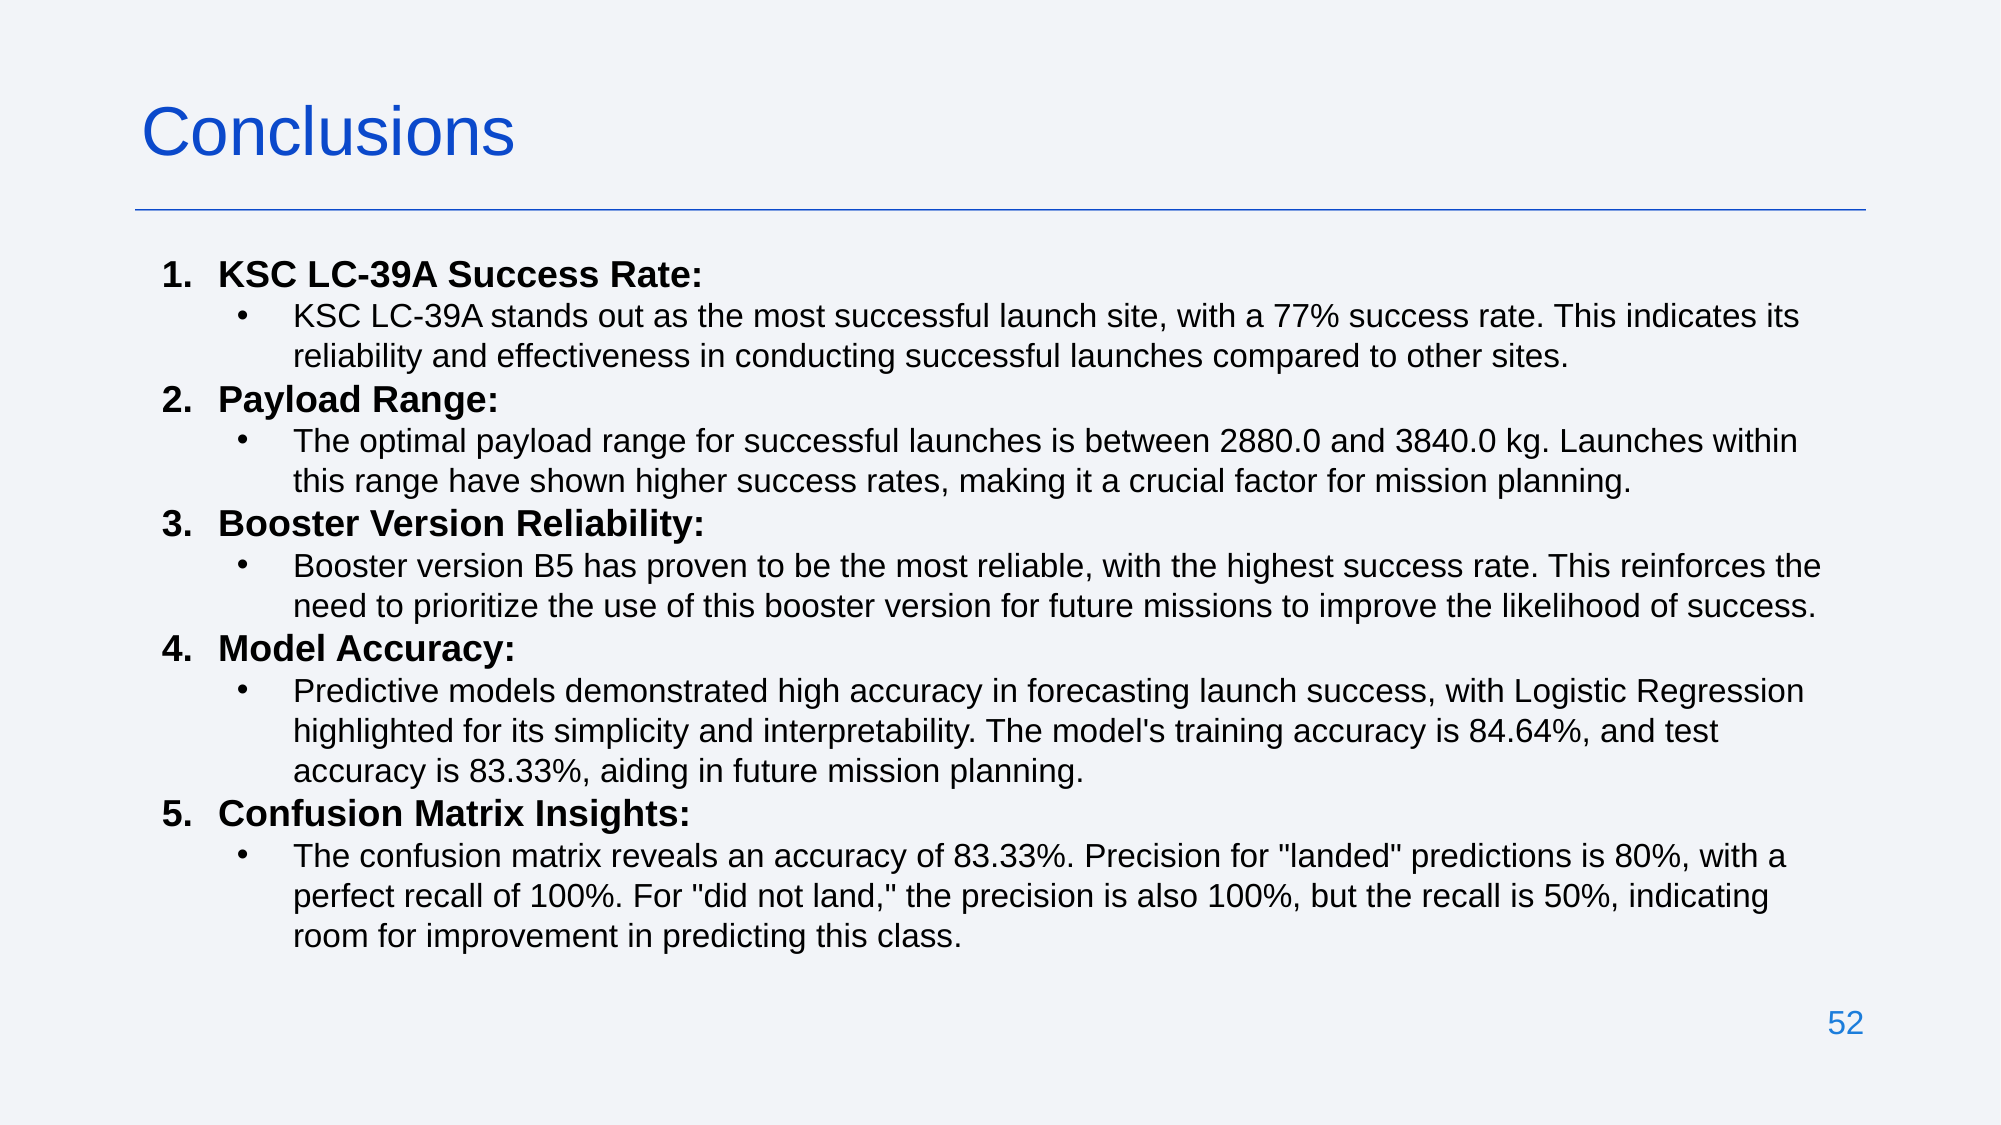

Conclusions
KSC LC-39A Success Rate:
KSC LC-39A stands out as the most successful launch site, with a 77% success rate. This indicates its reliability and effectiveness in conducting successful launches compared to other sites.
Payload Range:
The optimal payload range for successful launches is between 2880.0 and 3840.0 kg. Launches within this range have shown higher success rates, making it a crucial factor for mission planning.
Booster Version Reliability:
Booster version B5 has proven to be the most reliable, with the highest success rate. This reinforces the need to prioritize the use of this booster version for future missions to improve the likelihood of success.
Model Accuracy:
Predictive models demonstrated high accuracy in forecasting launch success, with Logistic Regression highlighted for its simplicity and interpretability. The model's training accuracy is 84.64%, and test accuracy is 83.33%, aiding in future mission planning.
Confusion Matrix Insights:
The confusion matrix reveals an accuracy of 83.33%. Precision for "landed" predictions is 80%, with a perfect recall of 100%. For "did not land," the precision is also 100%, but the recall is 50%, indicating room for improvement in predicting this class.
52